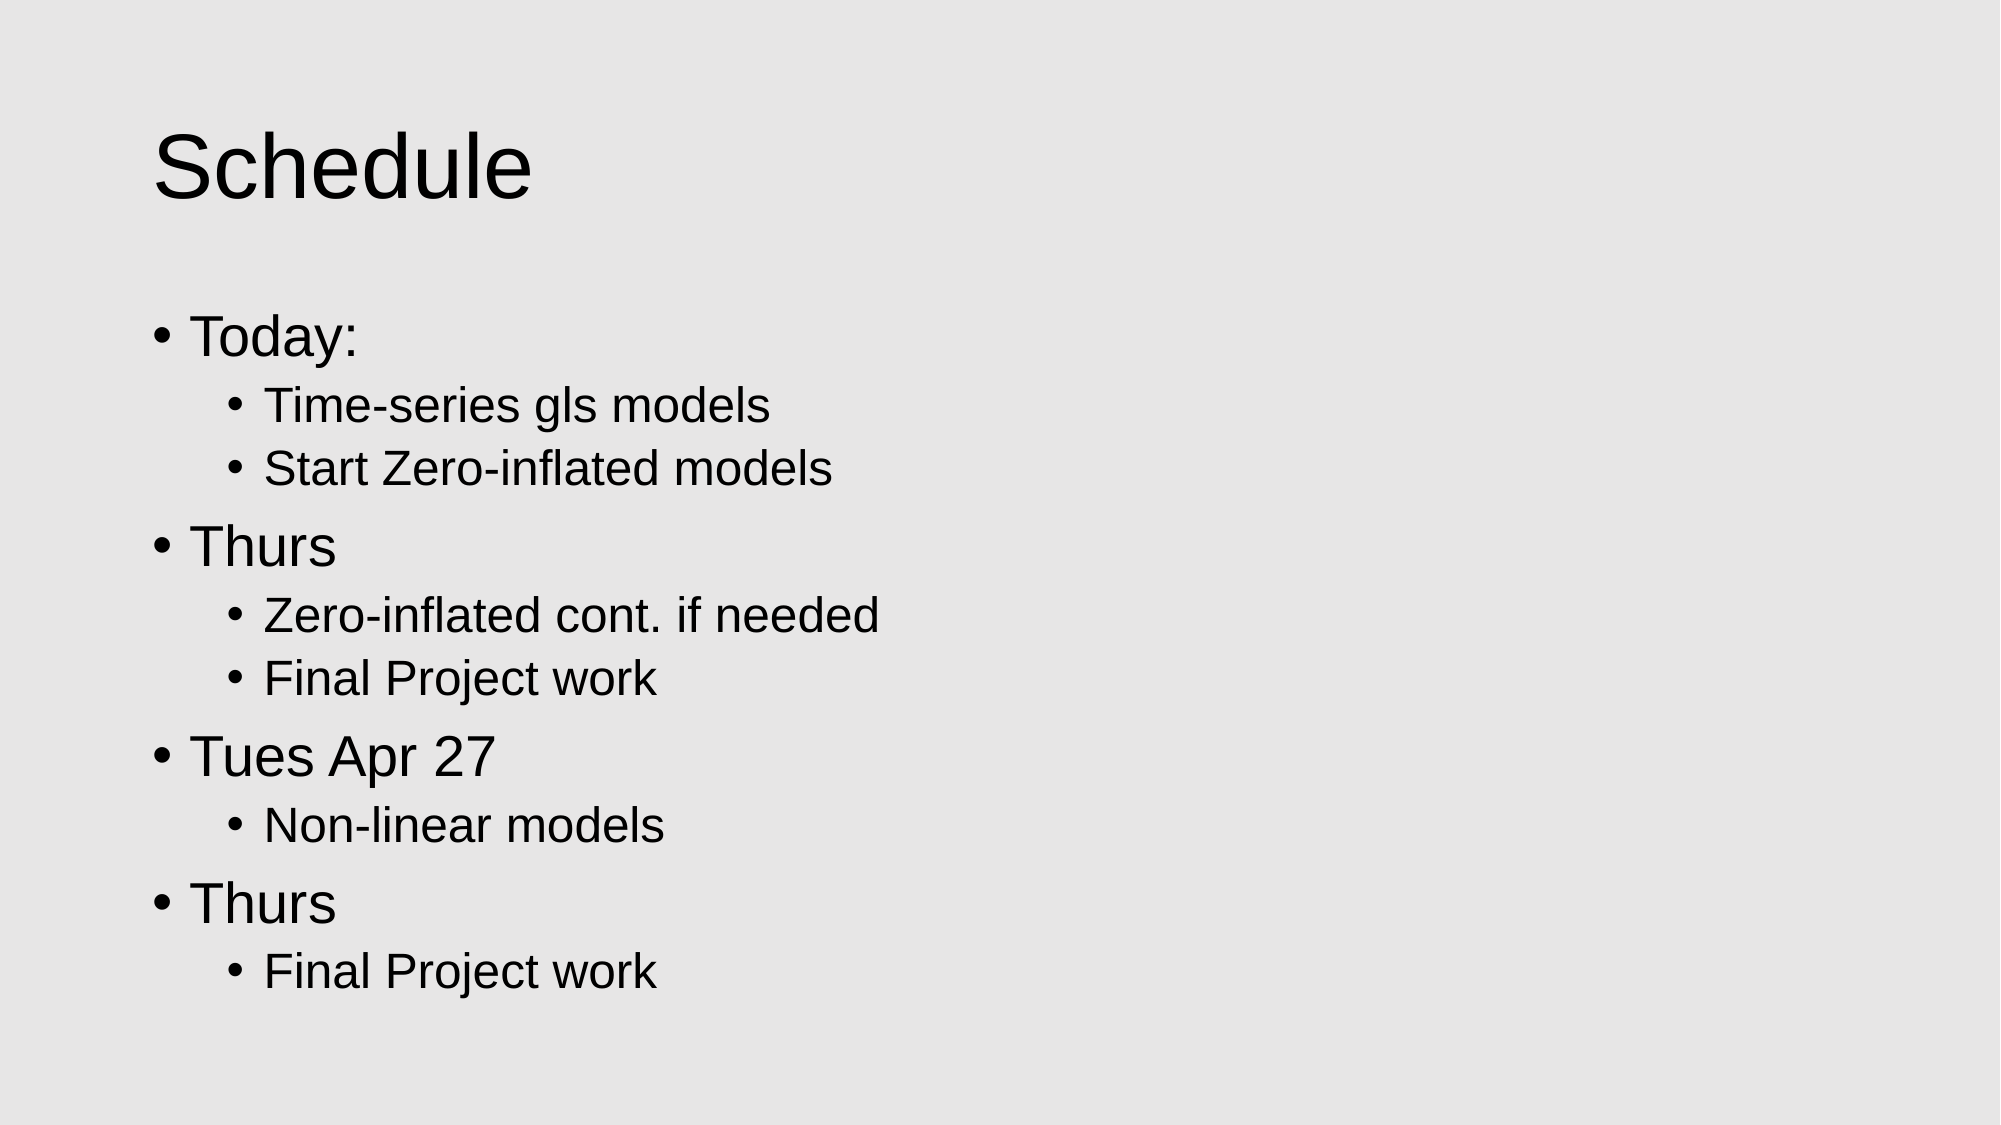

# Schedule
Today:
Time-series gls models
Start Zero-inflated models
Thurs
Zero-inflated cont. if needed
Final Project work
Tues Apr 27
Non-linear models
Thurs
Final Project work